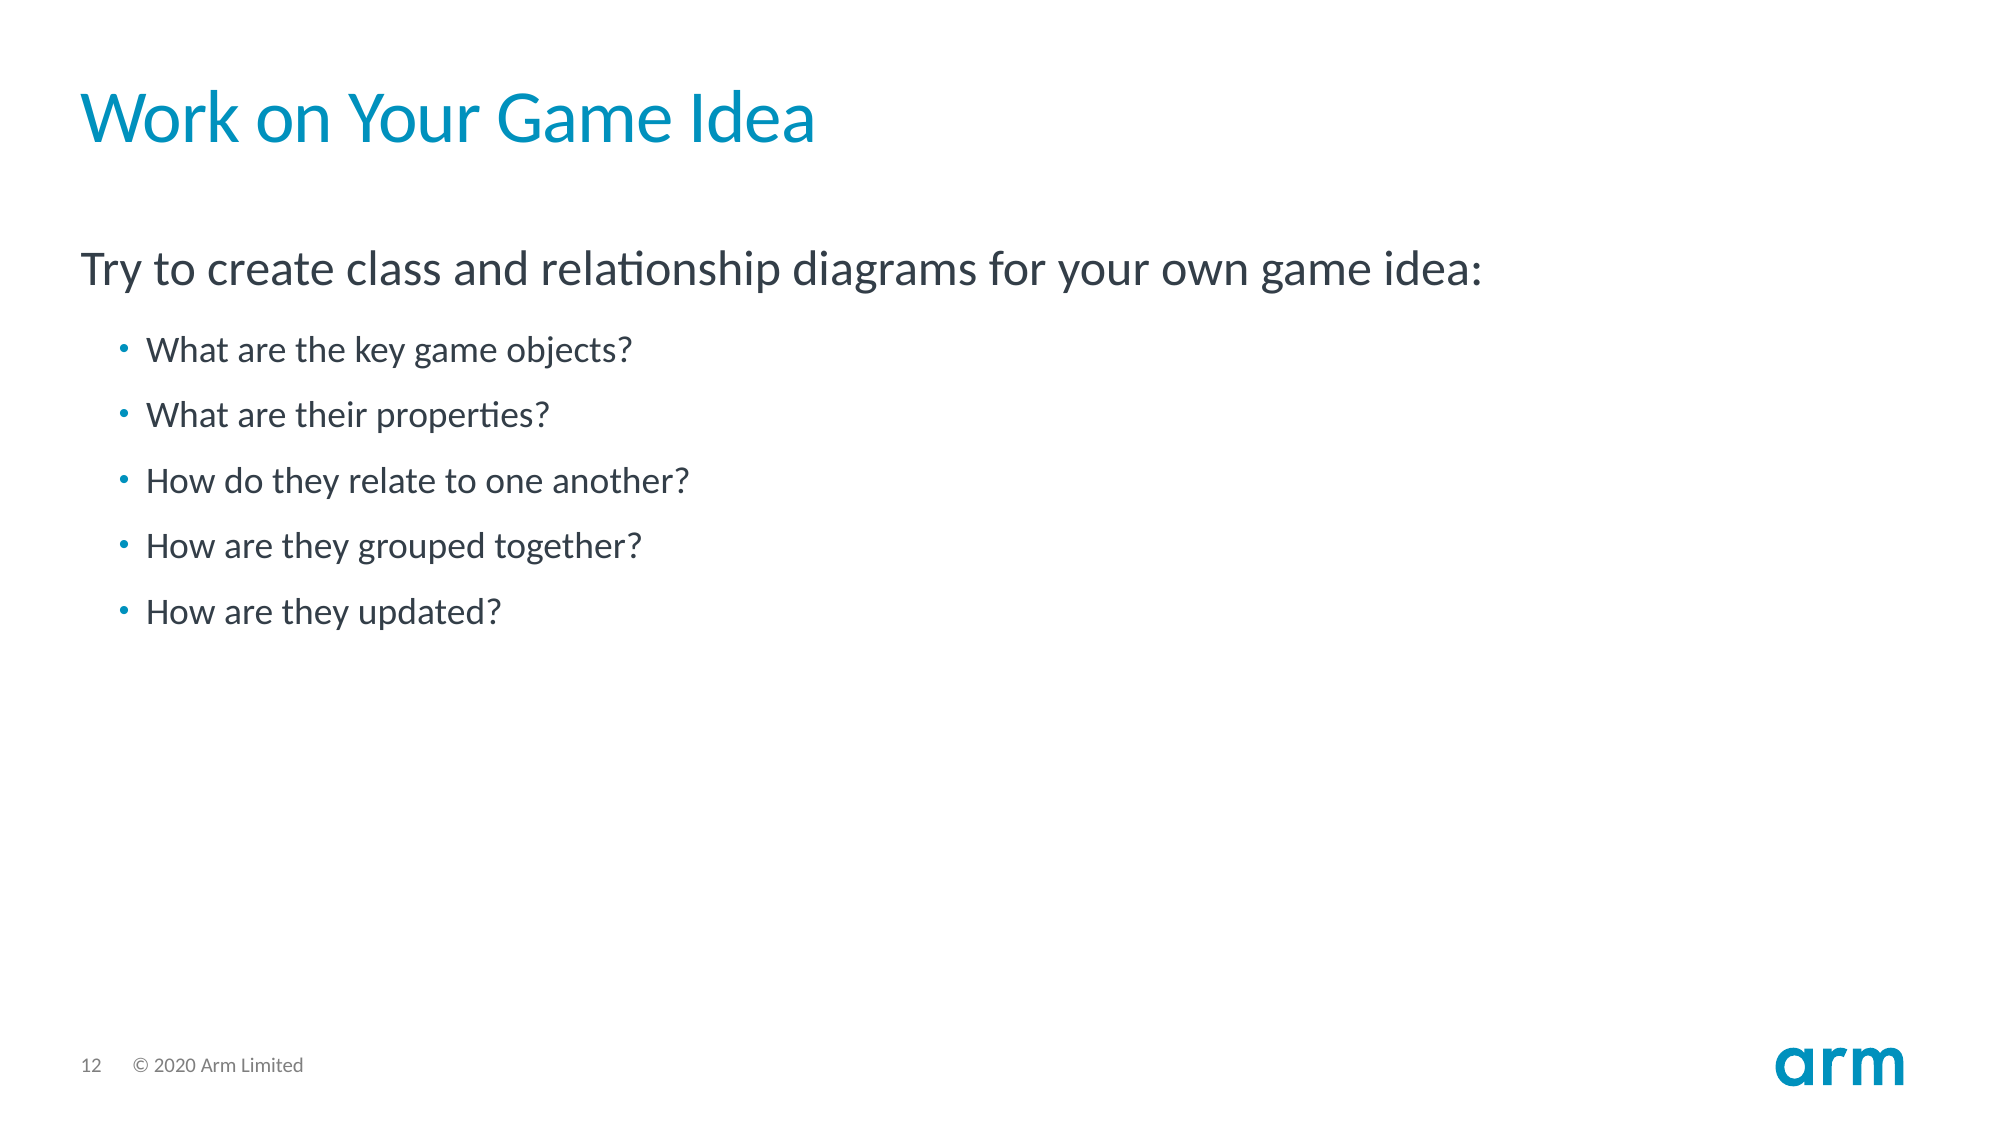

# Work on Your Game Idea
Try to create class and relationship diagrams for your own game idea:
What are the key game objects?
What are their properties?
How do they relate to one another?
How are they grouped together?
How are they updated?